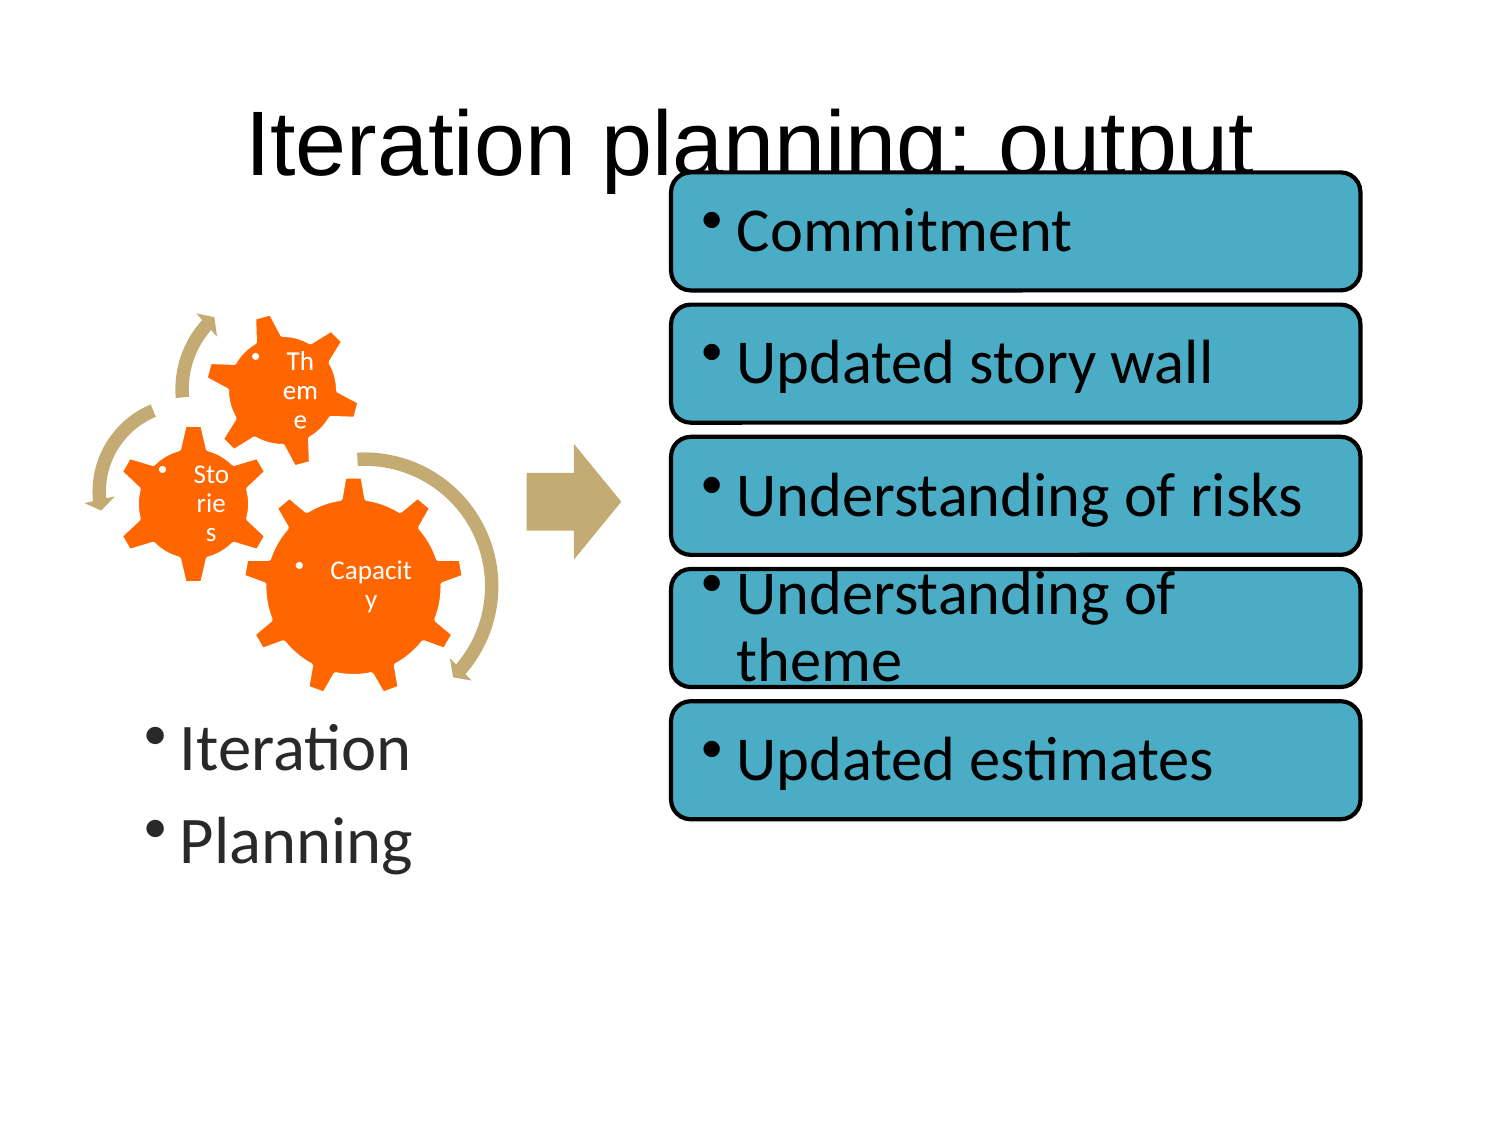

# Iteration planning: output
Commitment
Updated story wall
Understanding of risks
Understanding of theme
Updated estimates
Capacity
Stories
Theme

Iteration
Planning